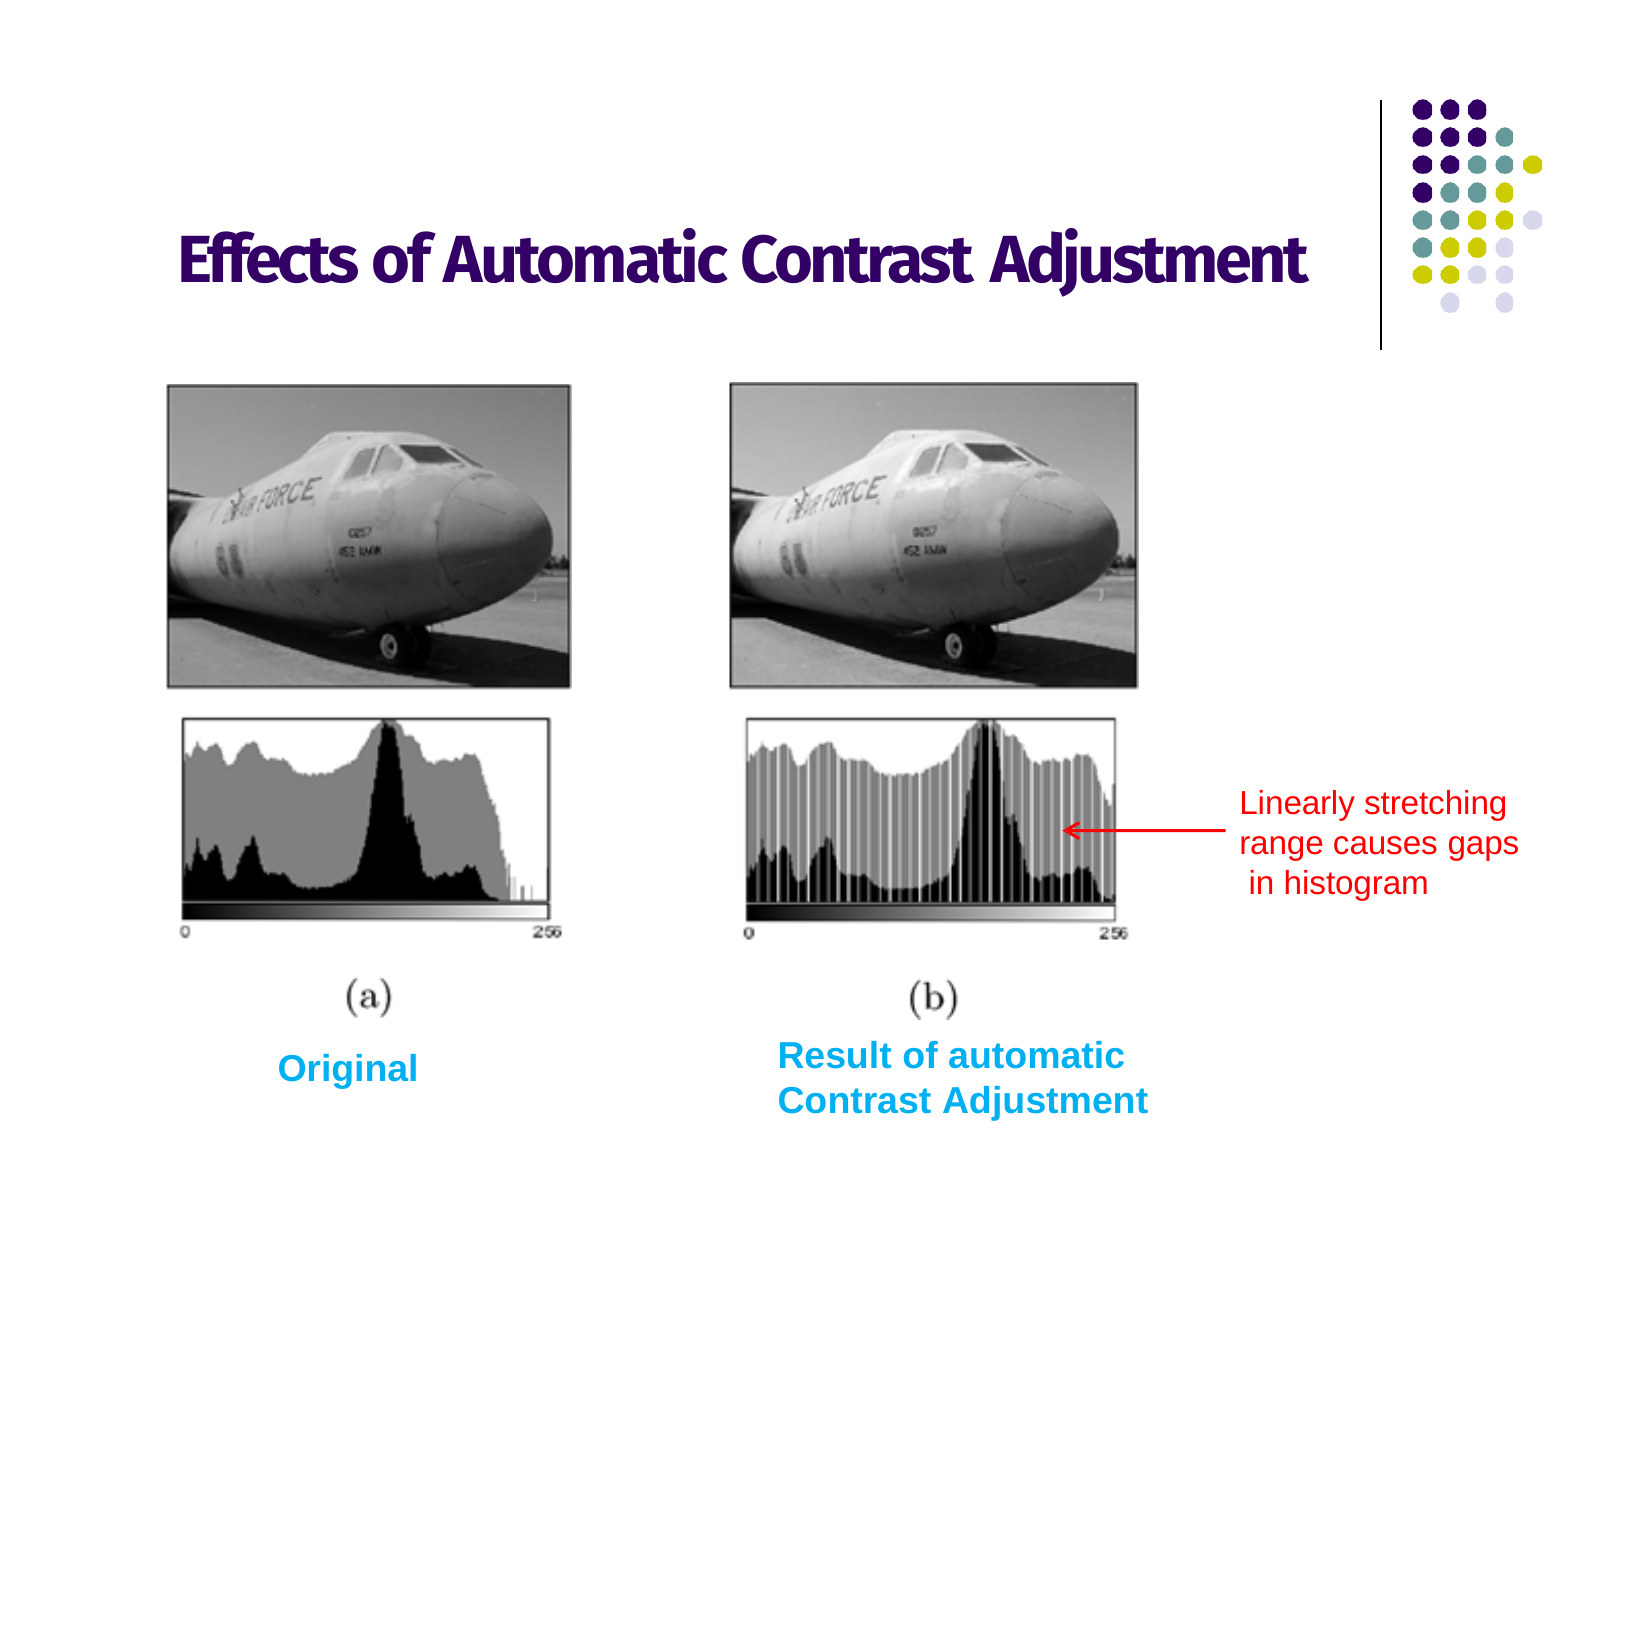

# Effects of Automatic Contrast Adjustment

Linearly stretching  range causes gaps  in histogram

Result of automatic  Contrast Adjustment
Original